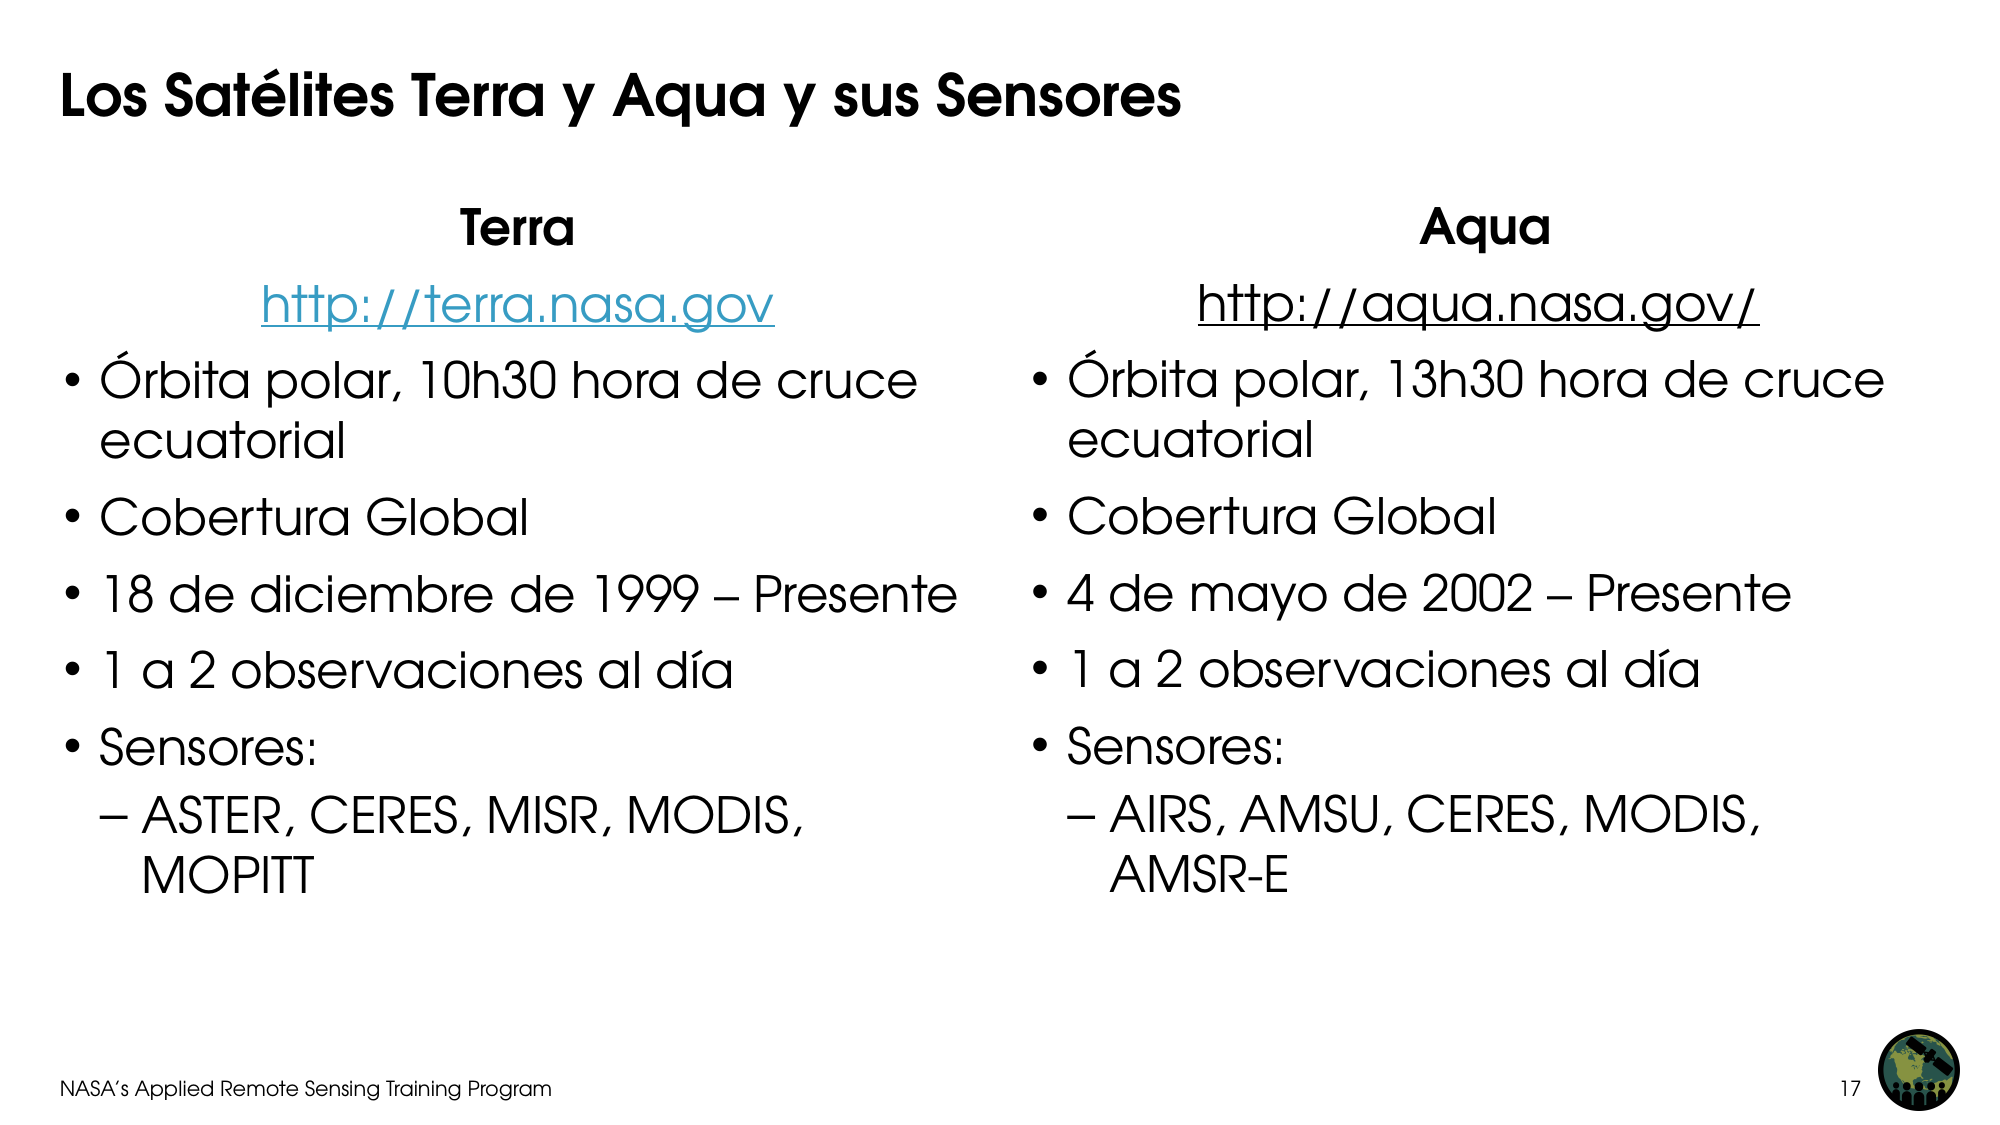

# Los Satélites Terra y Aqua y sus Sensores
Aqua
http://aqua.nasa.gov/
Órbita polar, 13h30 hora de cruce ecuatorial
Cobertura Global
4 de mayo de 2002 – Presente
1 a 2 observaciones al día
Sensores:
AIRS, AMSU, CERES, MODIS,
AMSR-E
Terra
http://terra.nasa.gov
Órbita polar, 10h30 hora de cruce ecuatorial
Cobertura Global
18 de diciembre de 1999 – Presente
1 a 2 observaciones al día
Sensores:
ASTER, CERES, MISR, MODIS, MOPITT